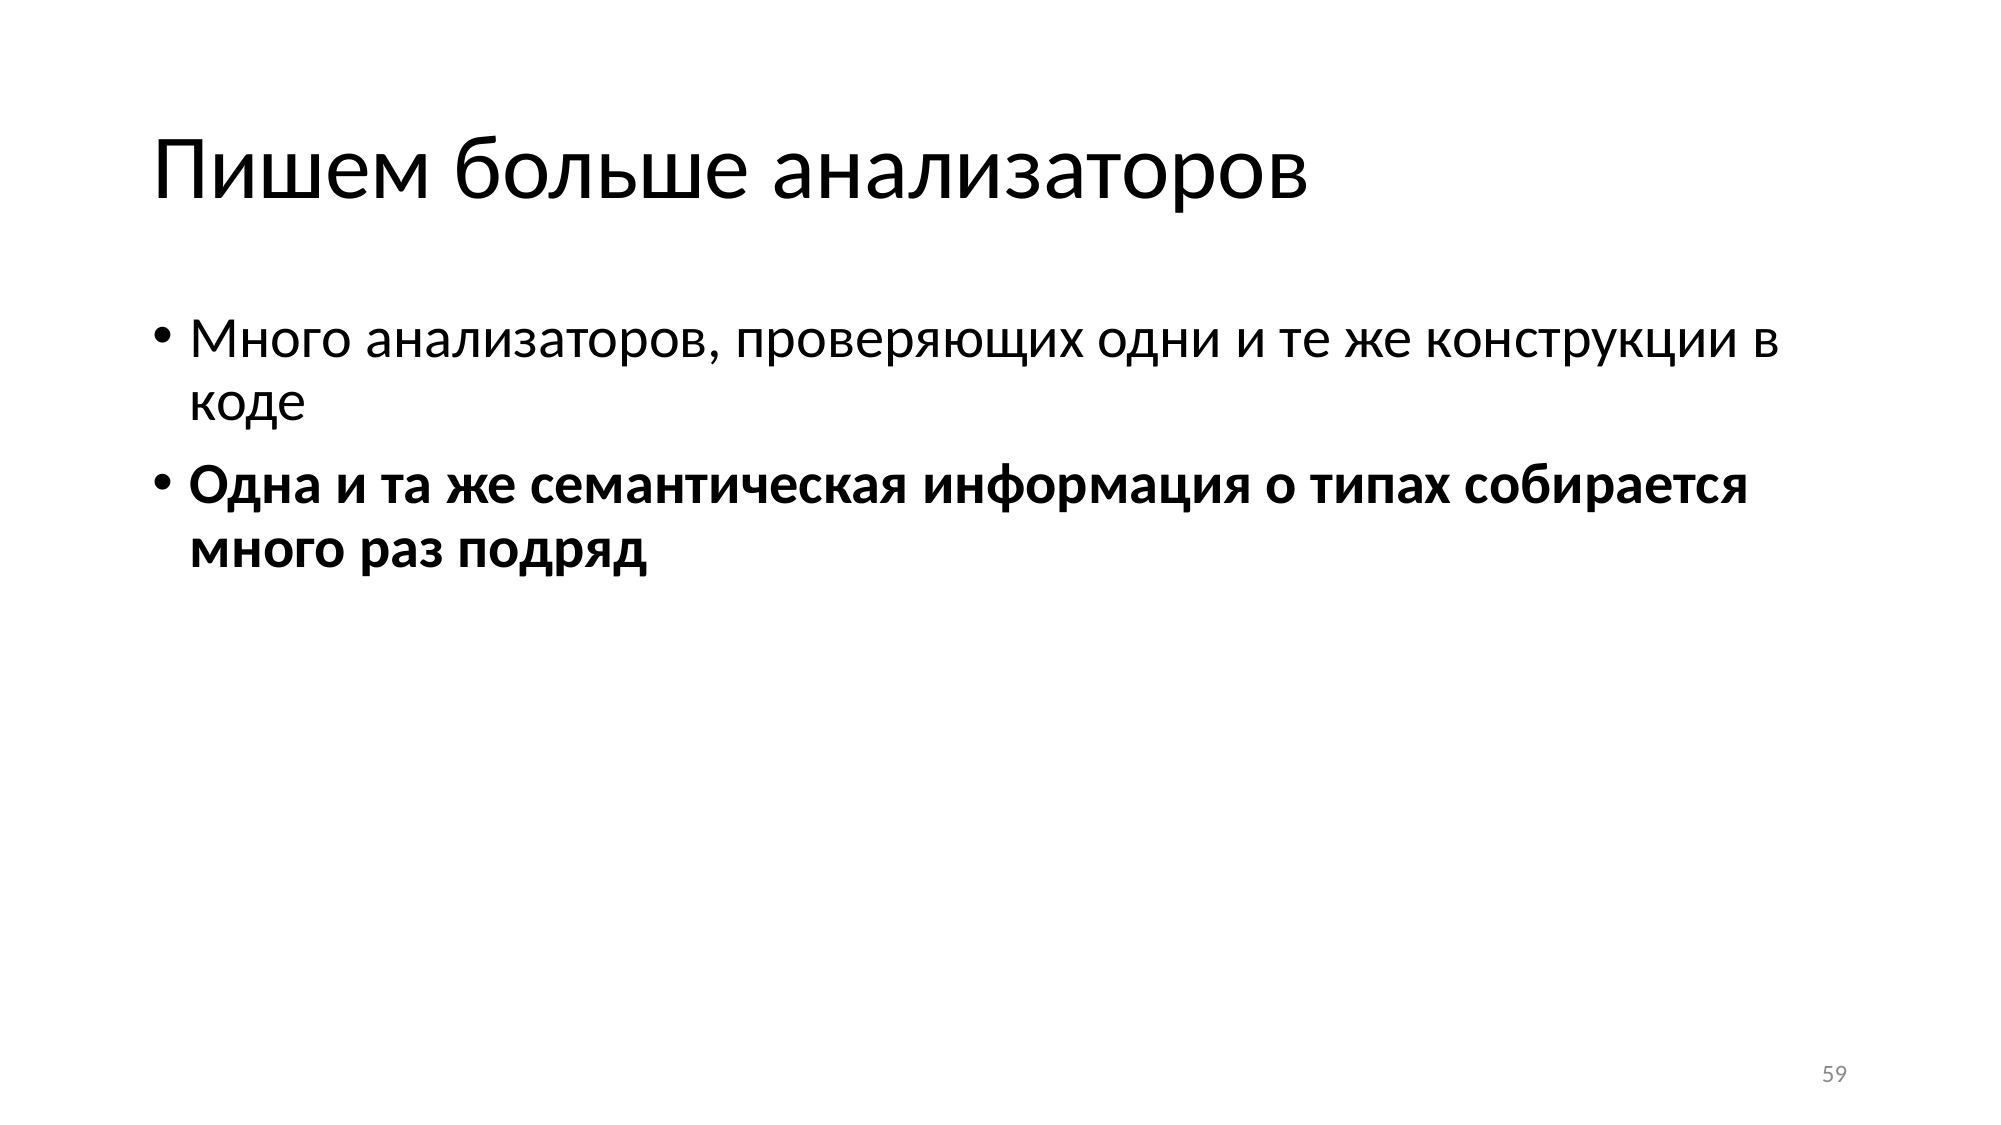

# Пишем больше анализаторов
Много анализаторов, проверяющих одни и те же конструкции в коде
Одна и та же семантическая информация о типах собирается много раз подряд
59